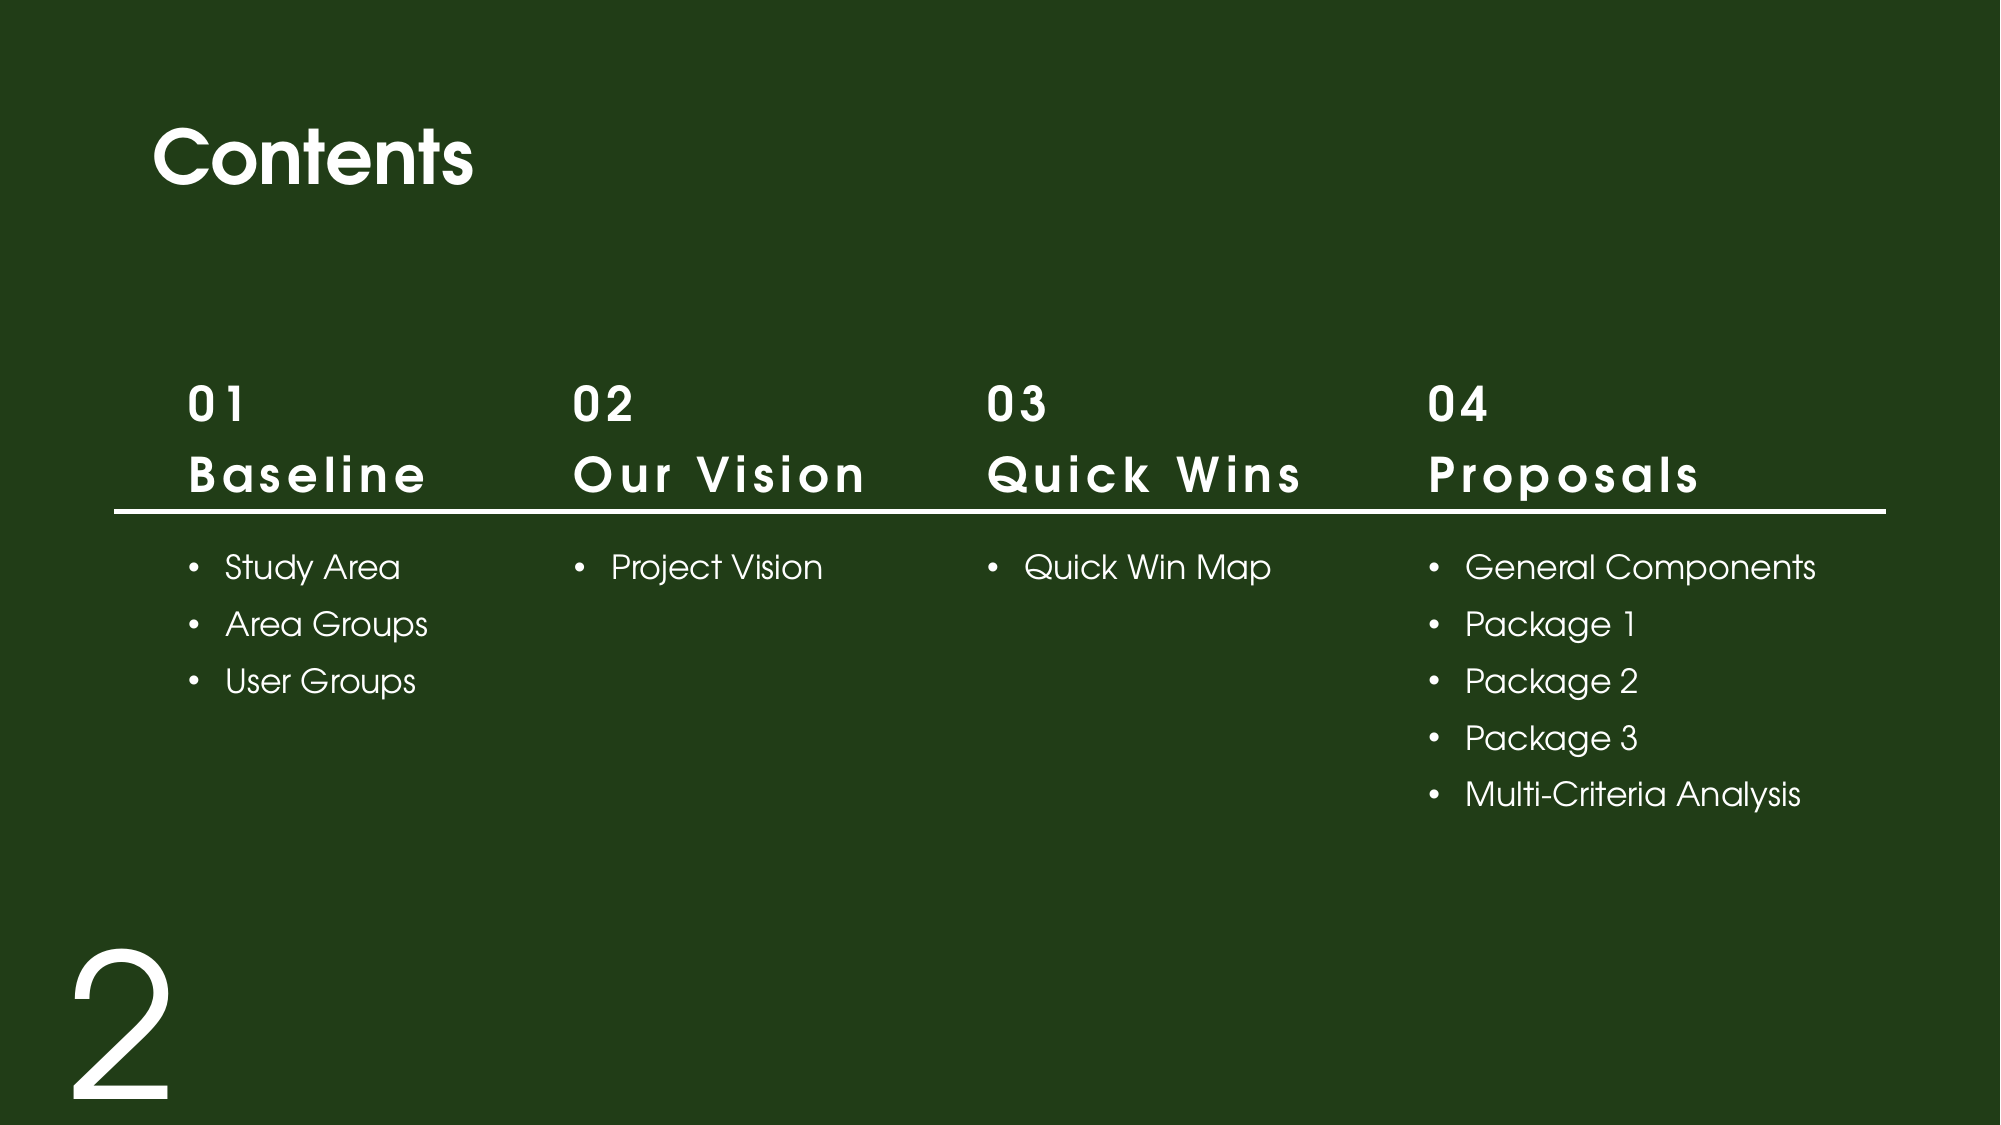

# Contents
01
Baseline
02
Our Vision
03
Quick Wins
04
Proposals
General Components
Package 1
Package 2
Package 3
Multi-Criteria Analysis
Quick Win Map
Project Vision
Study Area
Area Groups
User Groups
2